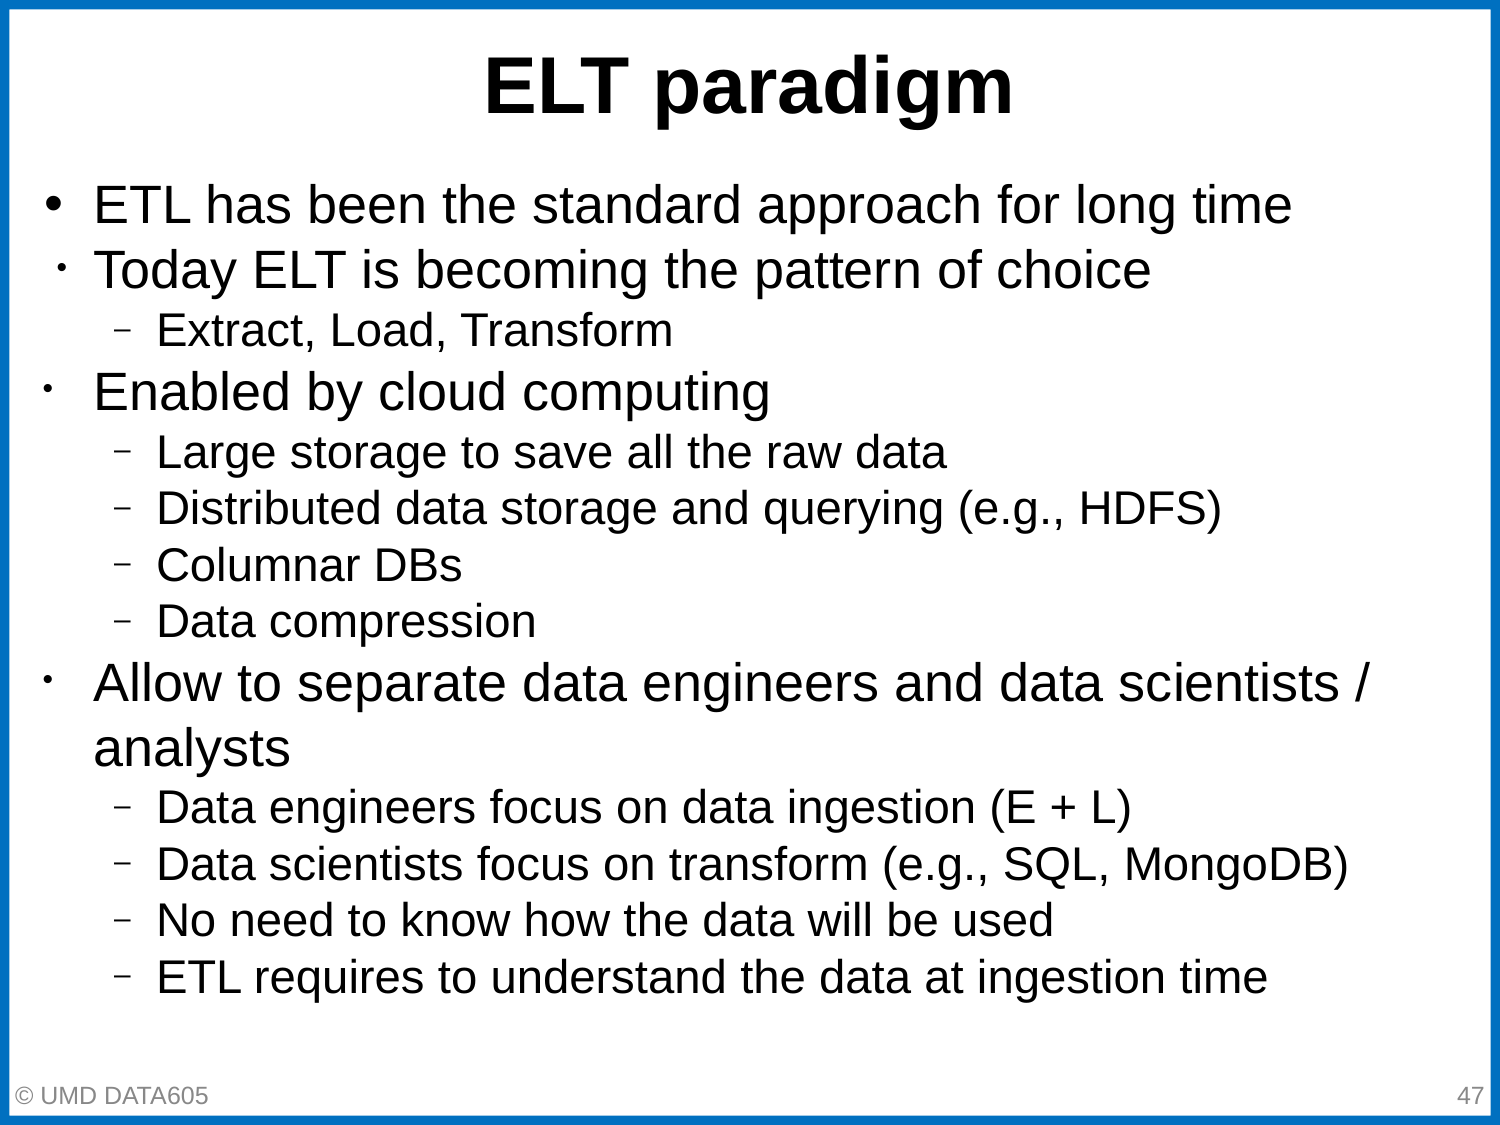

# ELT paradigm
ETL has been the standard approach for long time
Today ELT is becoming the pattern of choice
Extract, Load, Transform
Enabled by cloud computing
Large storage to save all the raw data
Distributed data storage and querying (e.g., HDFS)
Columnar DBs
Data compression
Allow to separate data engineers and data scientists / analysts
Data engineers focus on data ingestion (E + L)
Data scientists focus on transform (e.g., SQL, MongoDB)
No need to know how the data will be used
ETL requires to understand the data at ingestion time
© UMD DATA605
47